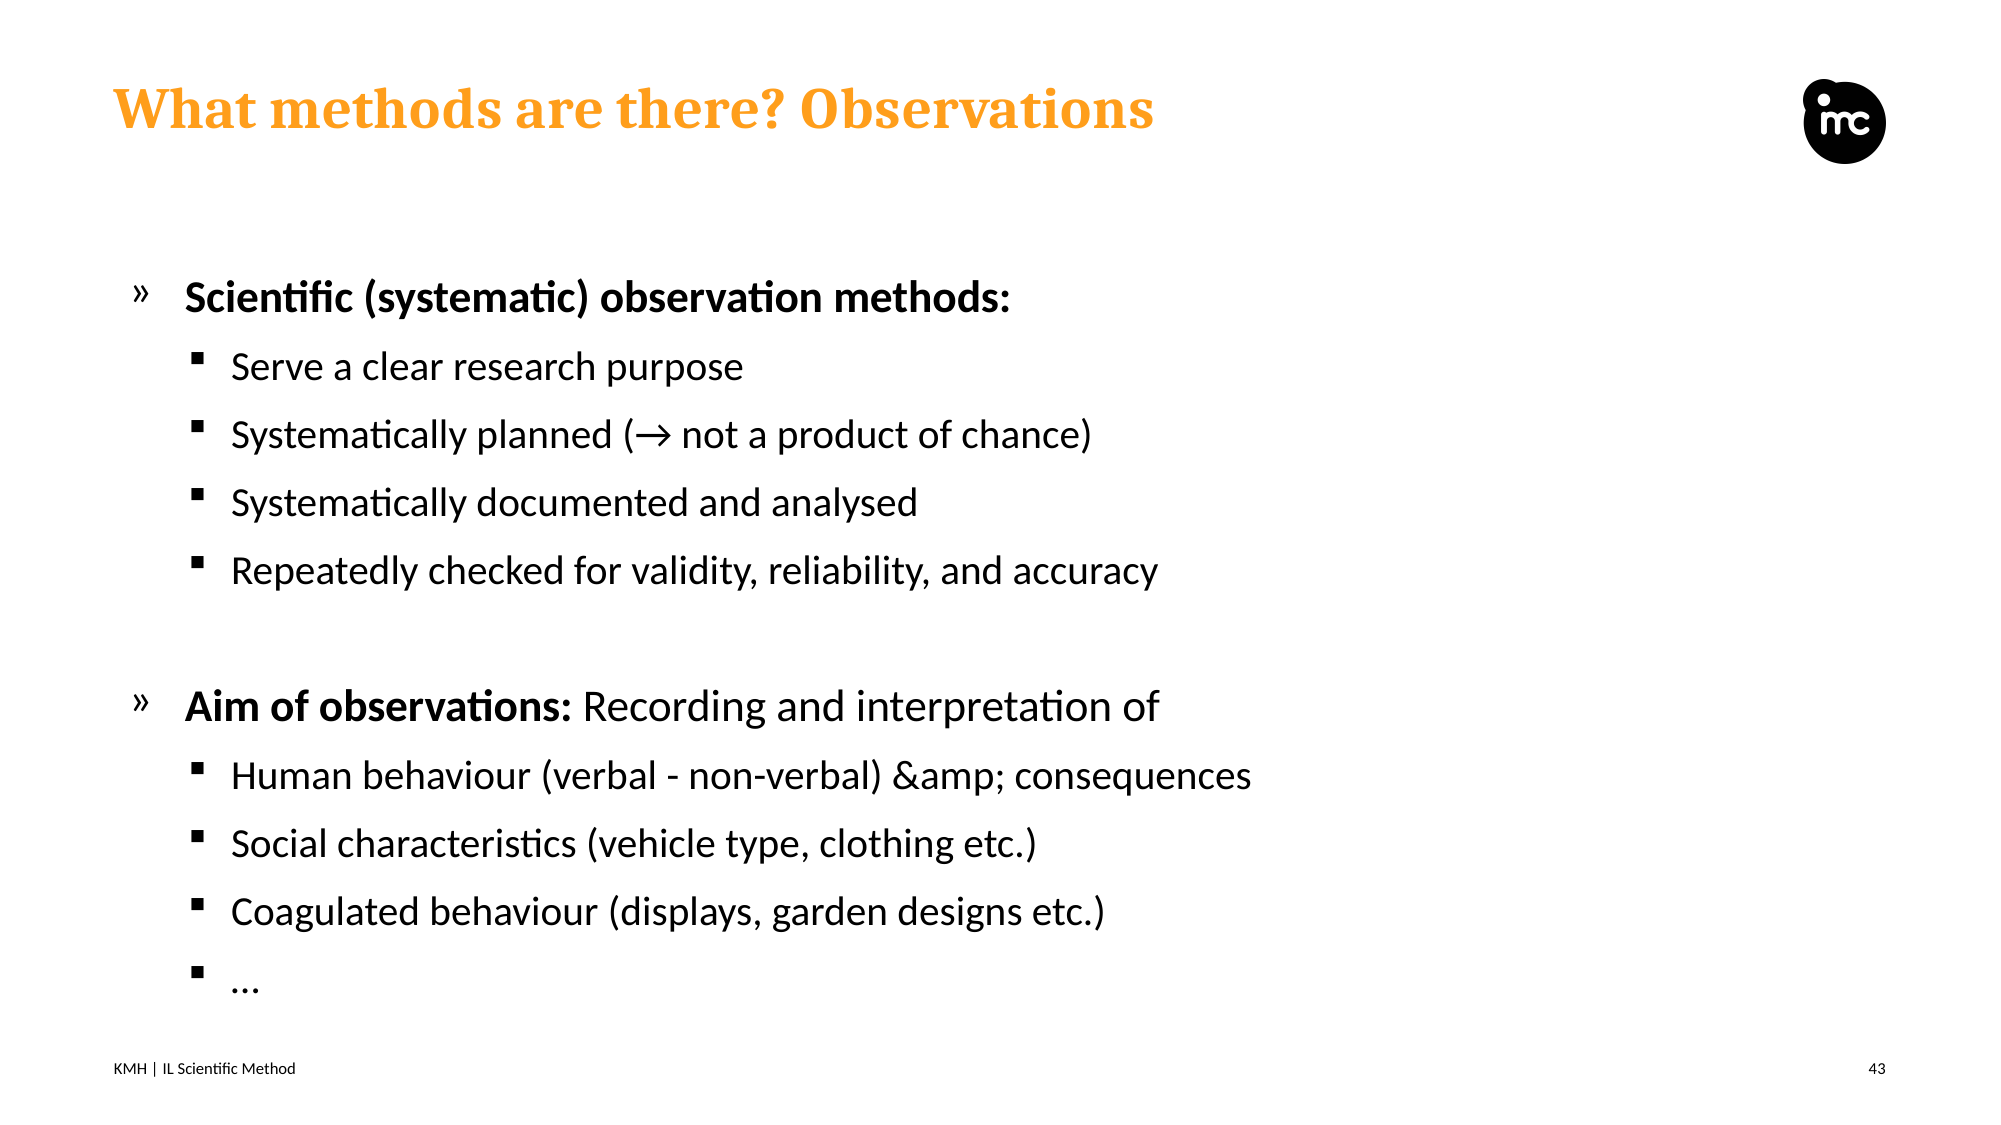

# What methods are there? Observations
Scientific (systematic) observation methods:
Serve a clear research purpose
Systematically planned (→ not a product of chance)
Systematically documented and analysed
Repeatedly checked for validity, reliability, and accuracy

Aim of observations: Recording and interpretation of
Human behaviour (verbal - non-verbal) &amp; consequences
Social characteristics (vehicle type, clothing etc.)
Coagulated behaviour (displays, garden designs etc.)
…
KMH | IL Scientific Method

43